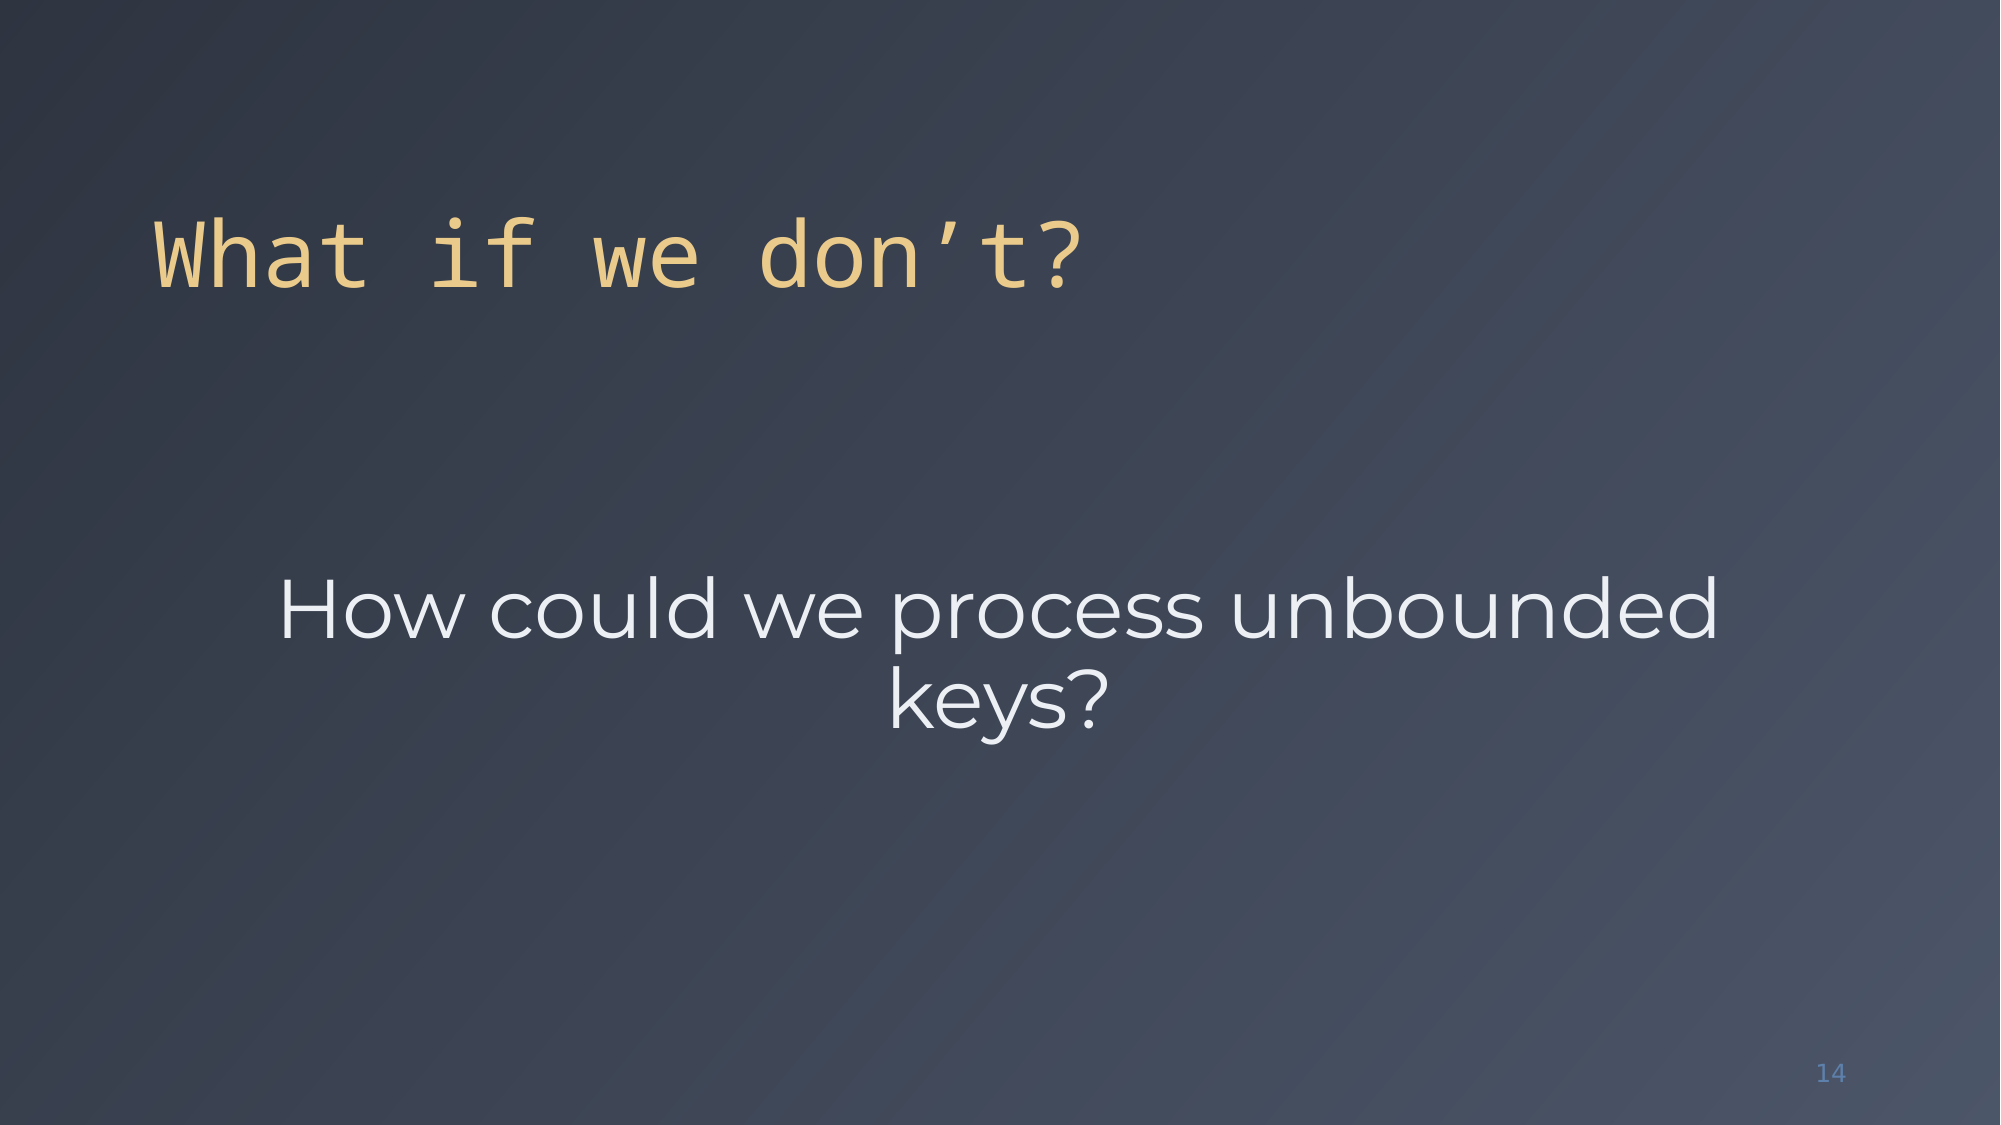

# What if we don’t?
How could we process unbounded keys?
14